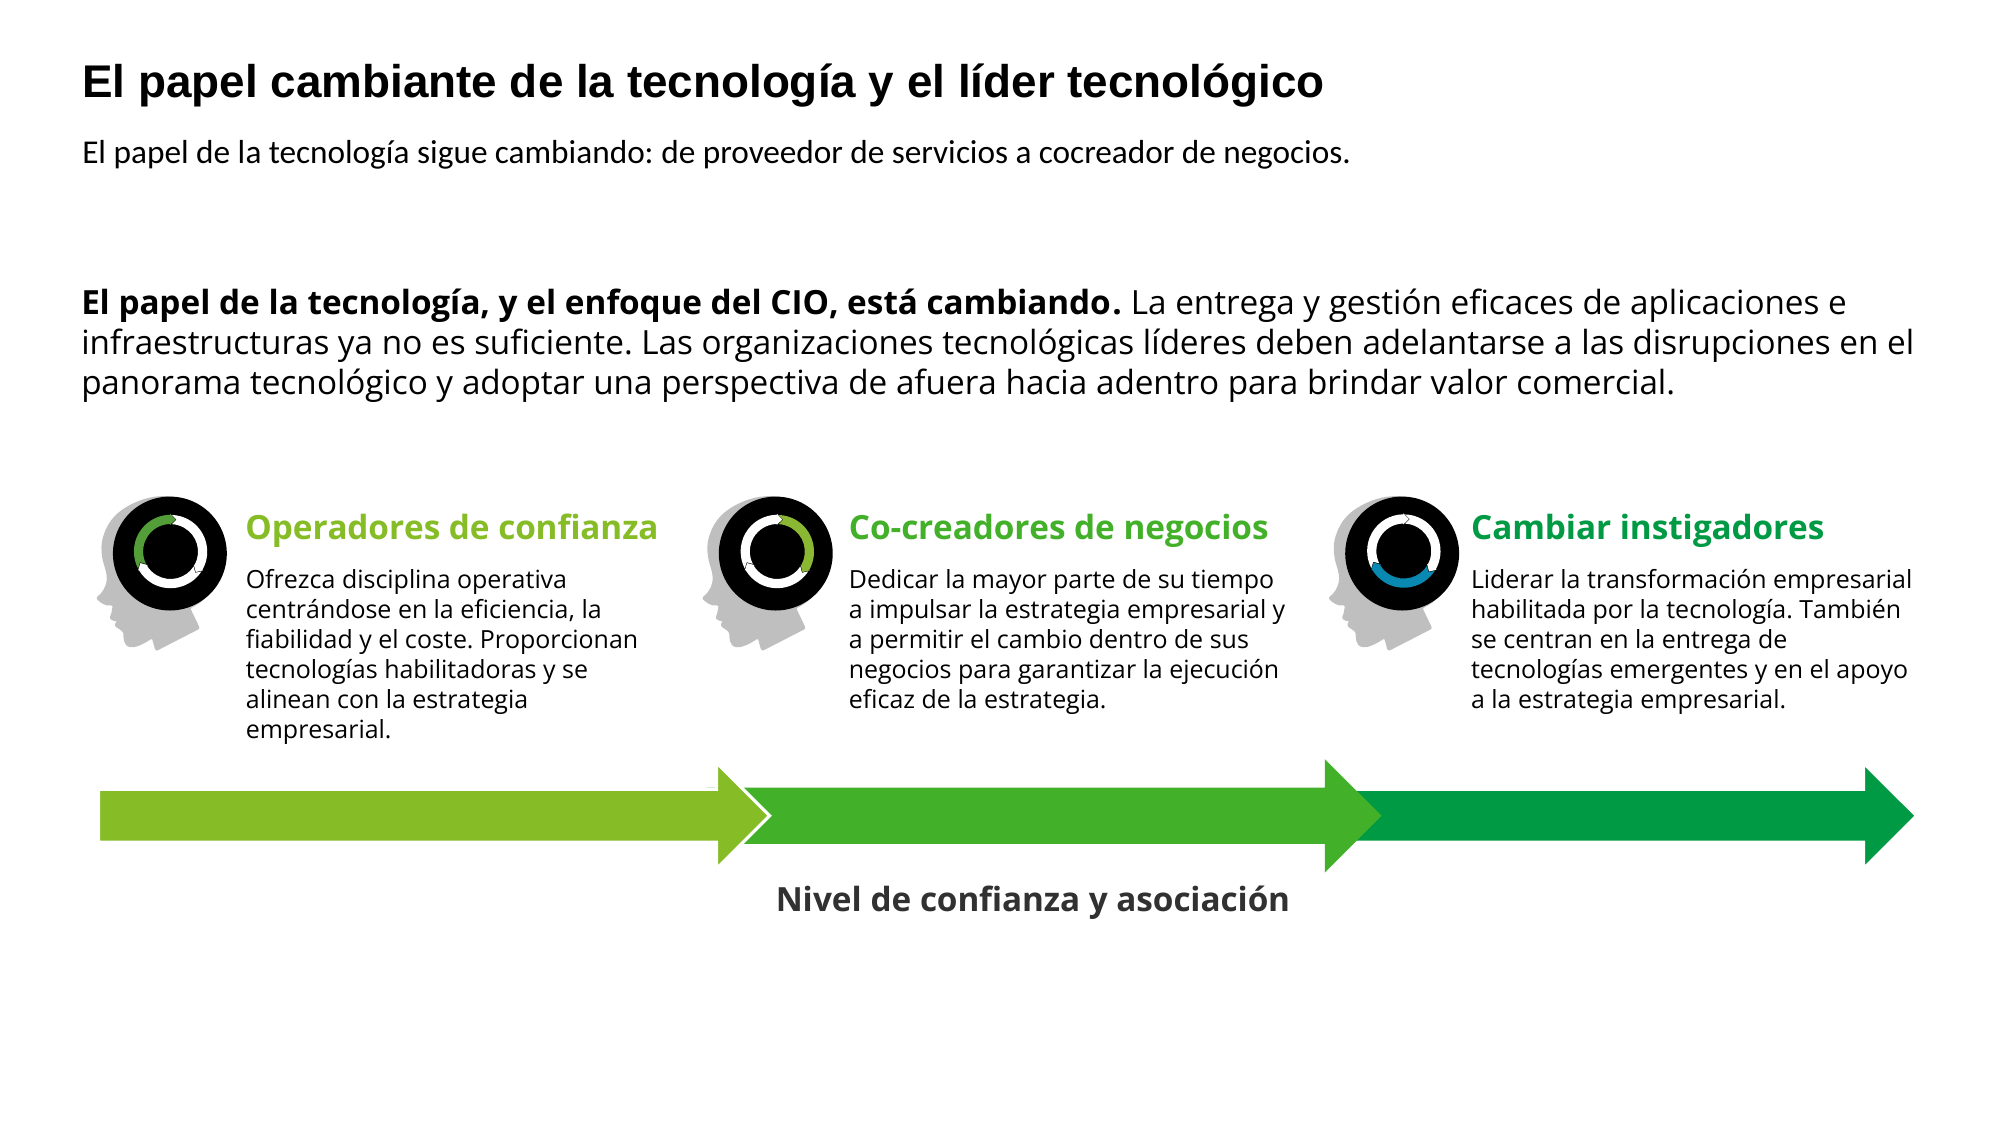

# El papel cambiante de la tecnología y el líder tecnológico
El papel de la tecnología sigue cambiando: de proveedor de servicios a cocreador de negocios.
El papel de la tecnología, y el enfoque del CIO, está cambiando. La entrega y gestión eficaces de aplicaciones e infraestructuras ya no es suficiente. Las organizaciones tecnológicas líderes deben adelantarse a las disrupciones en el panorama tecnológico y adoptar una perspectiva de afuera hacia adentro para brindar valor comercial.

Operadores de confianza
Co-creadores de negocios
Cambiar instigadores

Ofrezca disciplina operativa centrándose en la eficiencia, la fiabilidad y el coste. Proporcionan tecnologías habilitadoras y se alinean con la estrategia empresarial.
Dedicar la mayor parte de su tiempo a impulsar la estrategia empresarial y a permitir el cambio dentro de sus negocios para garantizar la ejecución eficaz de la estrategia.
Liderar la transformación empresarial habilitada por la tecnología. También se centran en la entrega de tecnologías emergentes y en el apoyo a la estrategia empresarial.

Nivel de confianza y asociación